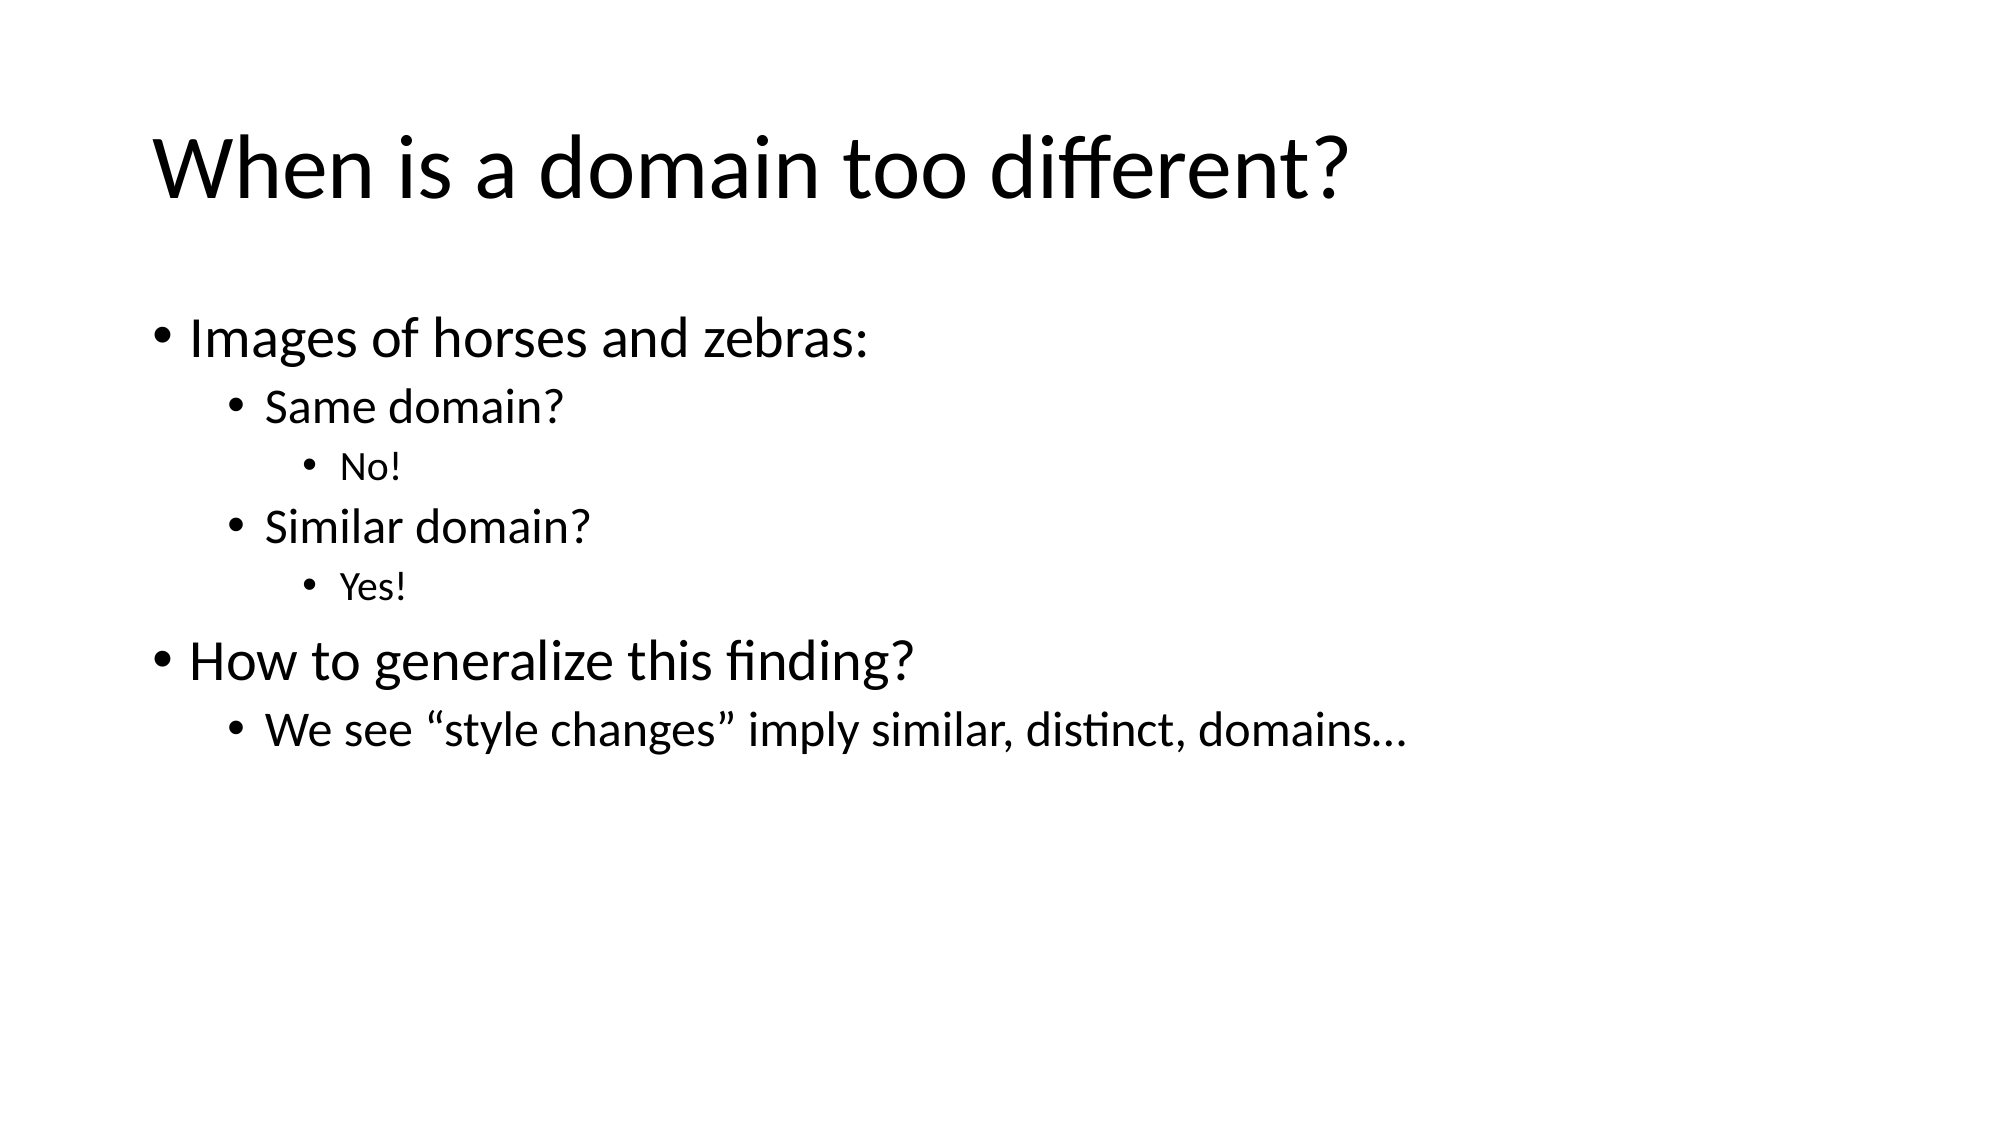

# When is a domain too different?
Images of horses and zebras:
Same domain?
No!
Similar domain?
Yes!
How to generalize this finding?
We see “style changes” imply similar, distinct, domains…